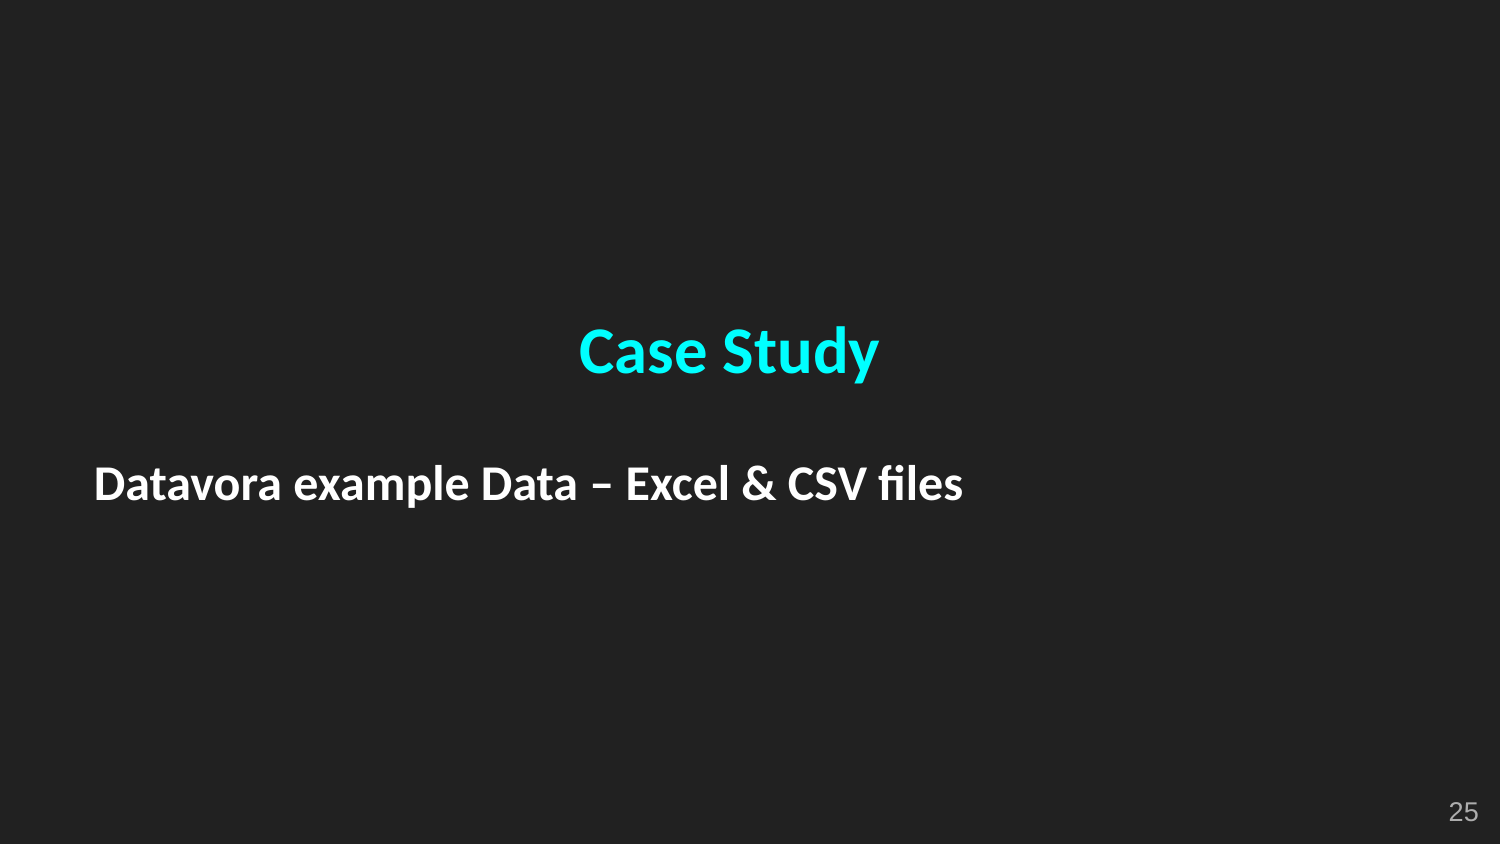

# Case Study

Datavora example Data – Excel & CSV files

25